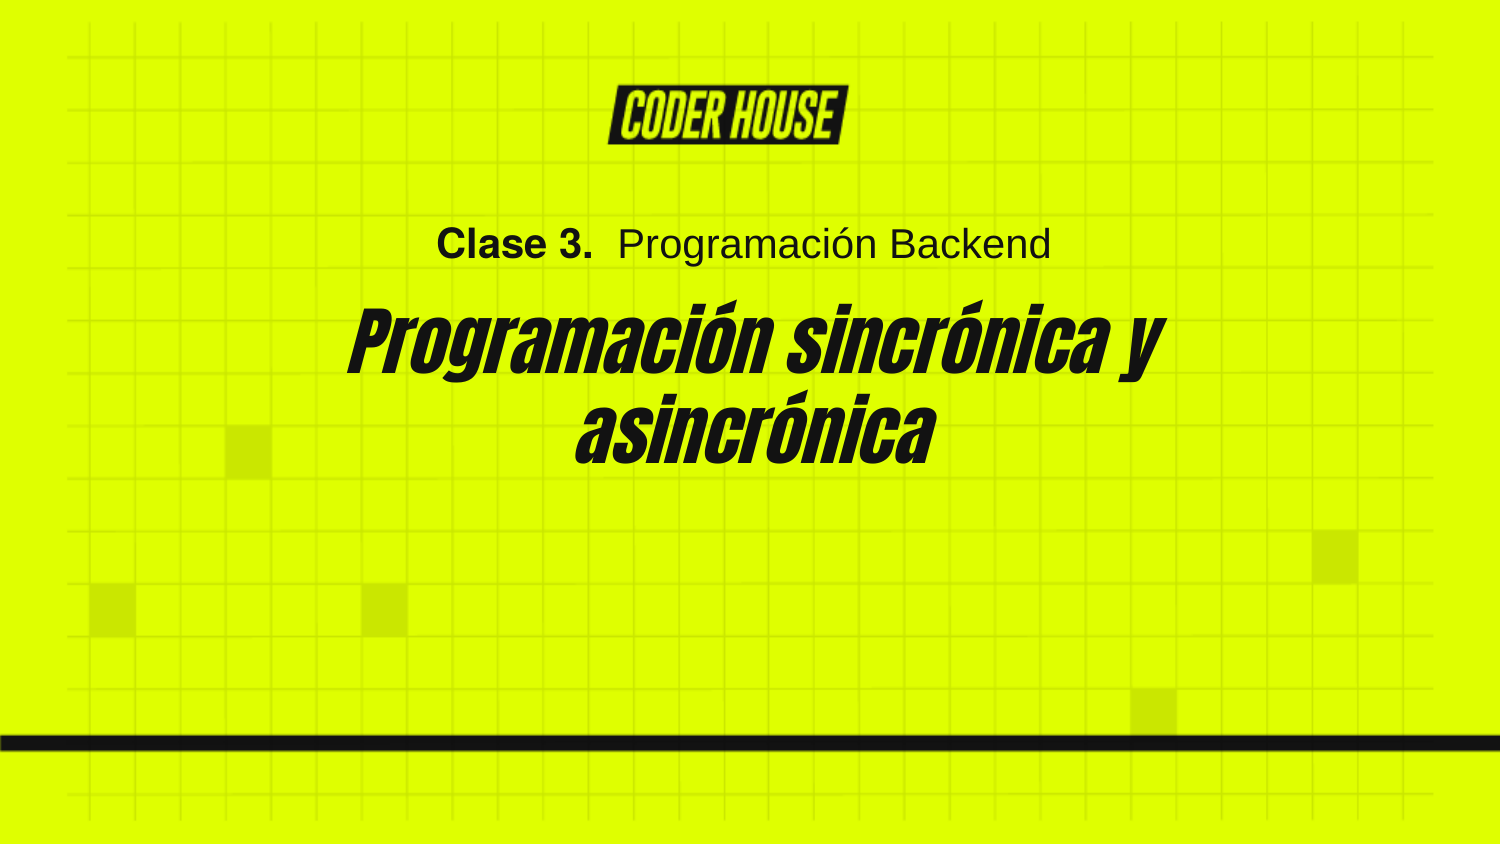

Clase 3.  Programación Backend
Programación sincrónica y asincrónica